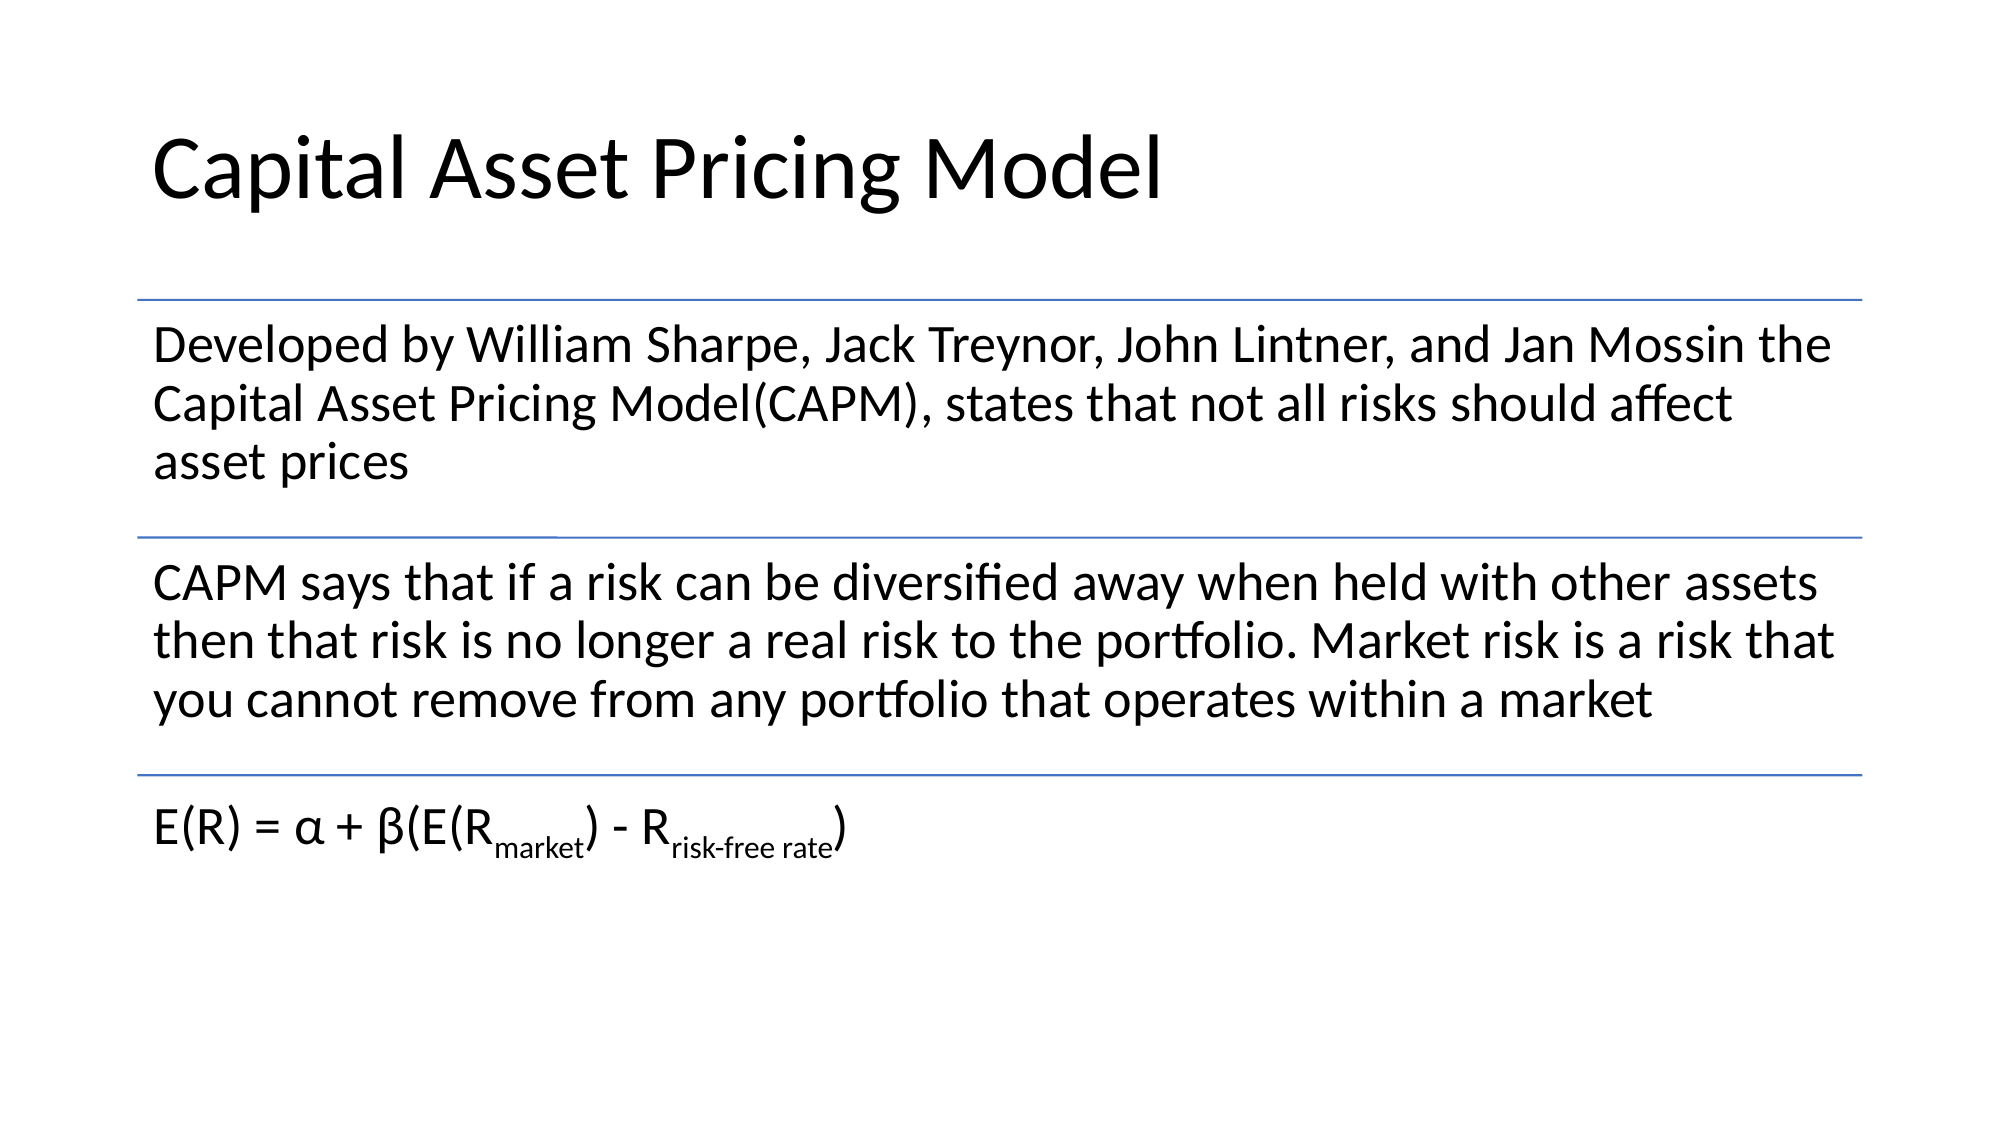

# Capital Asset Pricing Model
Developed by William Sharpe, Jack Treynor, John Lintner, and Jan Mossin the Capital Asset Pricing Model(CAPM), states that not all risks should affect asset prices
CAPM says that if a risk can be diversified away when held with other assets then that risk is no longer a real risk to the portfolio. Market risk is a risk that you cannot remove from any portfolio that operates within a market
E(R) = α + β(E(Rmarket) - Rrisk-free rate)